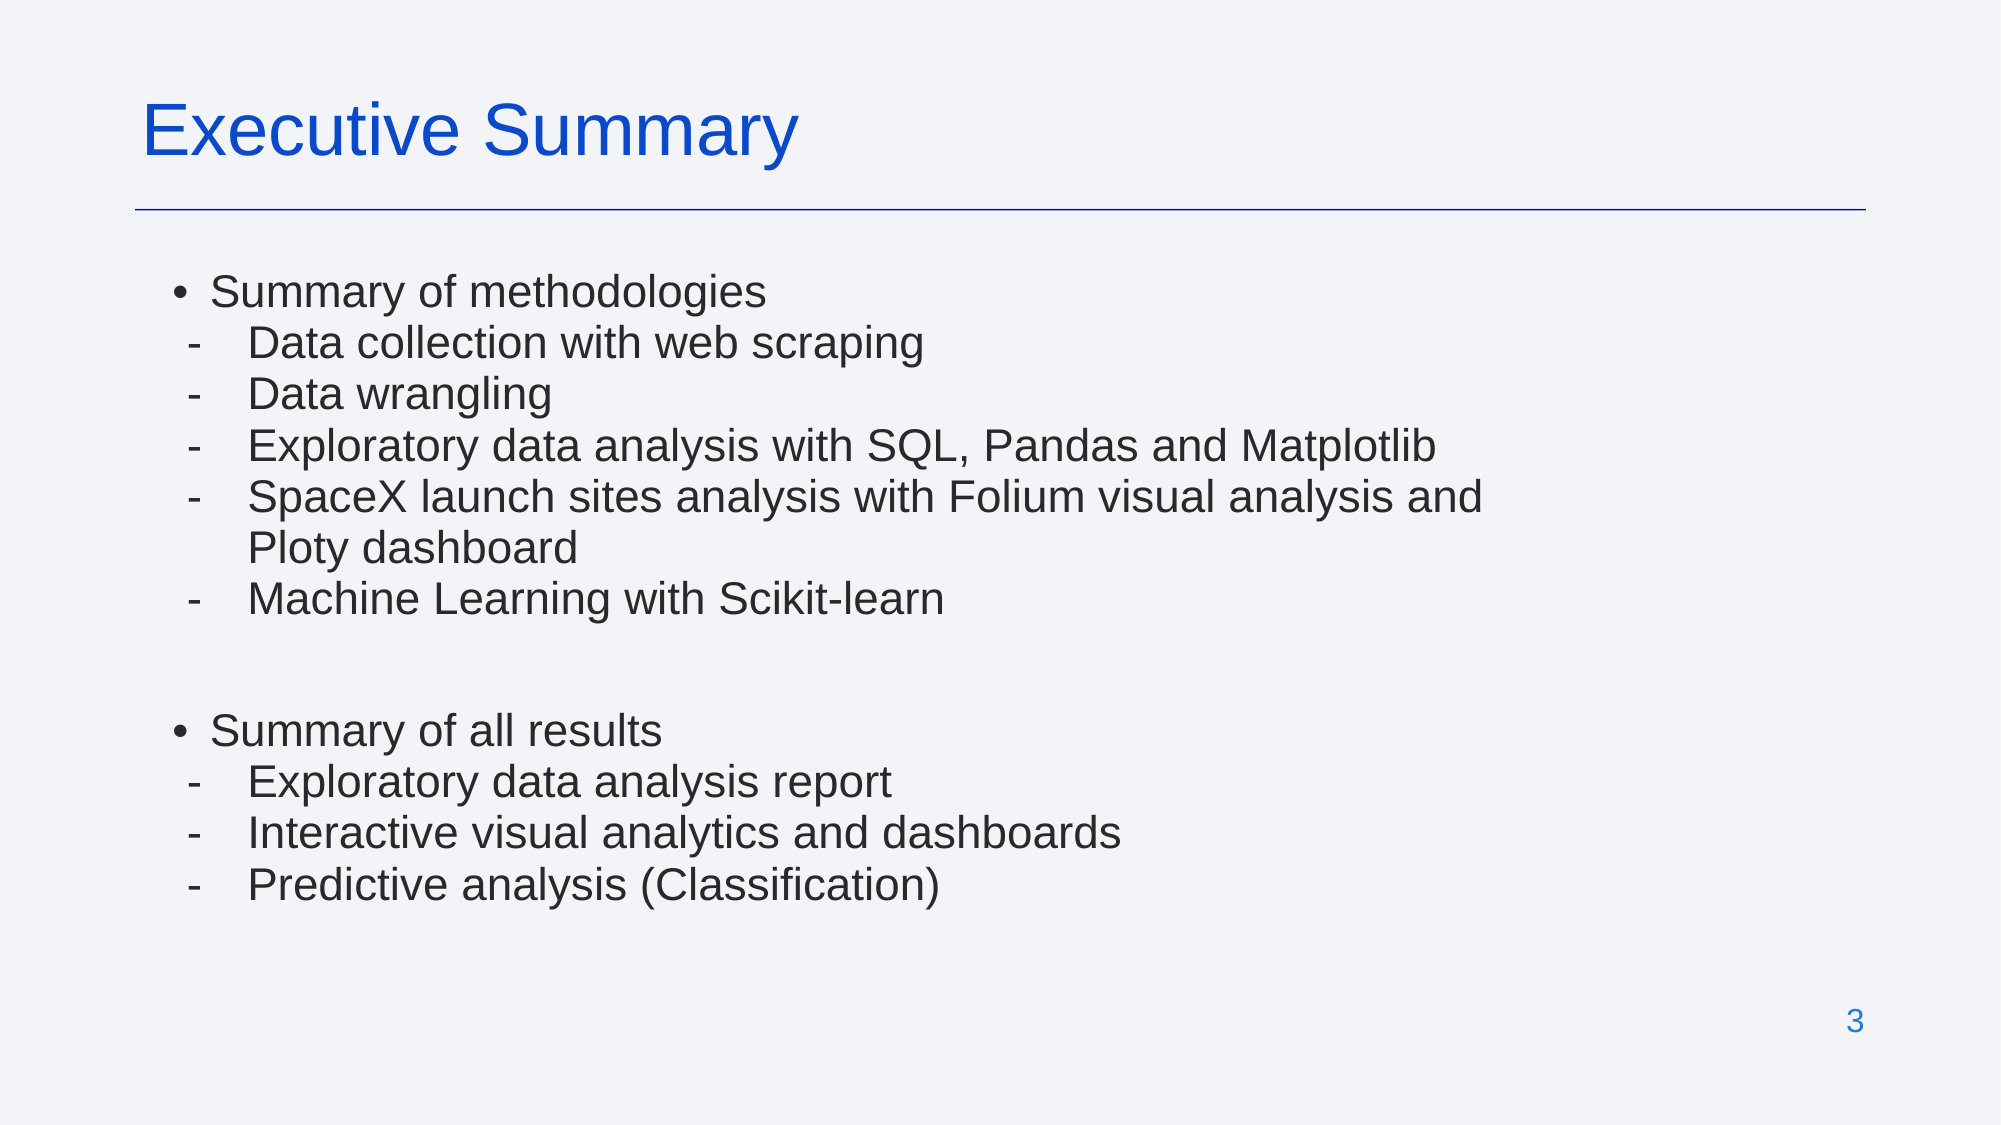

Executive Summary
Summary of methodologies
Data collection with web scraping
Data wrangling
Exploratory data analysis with SQL, Pandas and Matplotlib
SpaceX launch sites analysis with Folium visual analysis and Ploty dashboard
Machine Learning with Scikit-learn

Summary of all results
Exploratory data analysis report
Interactive visual analytics and dashboards
Predictive analysis (Classification)
3